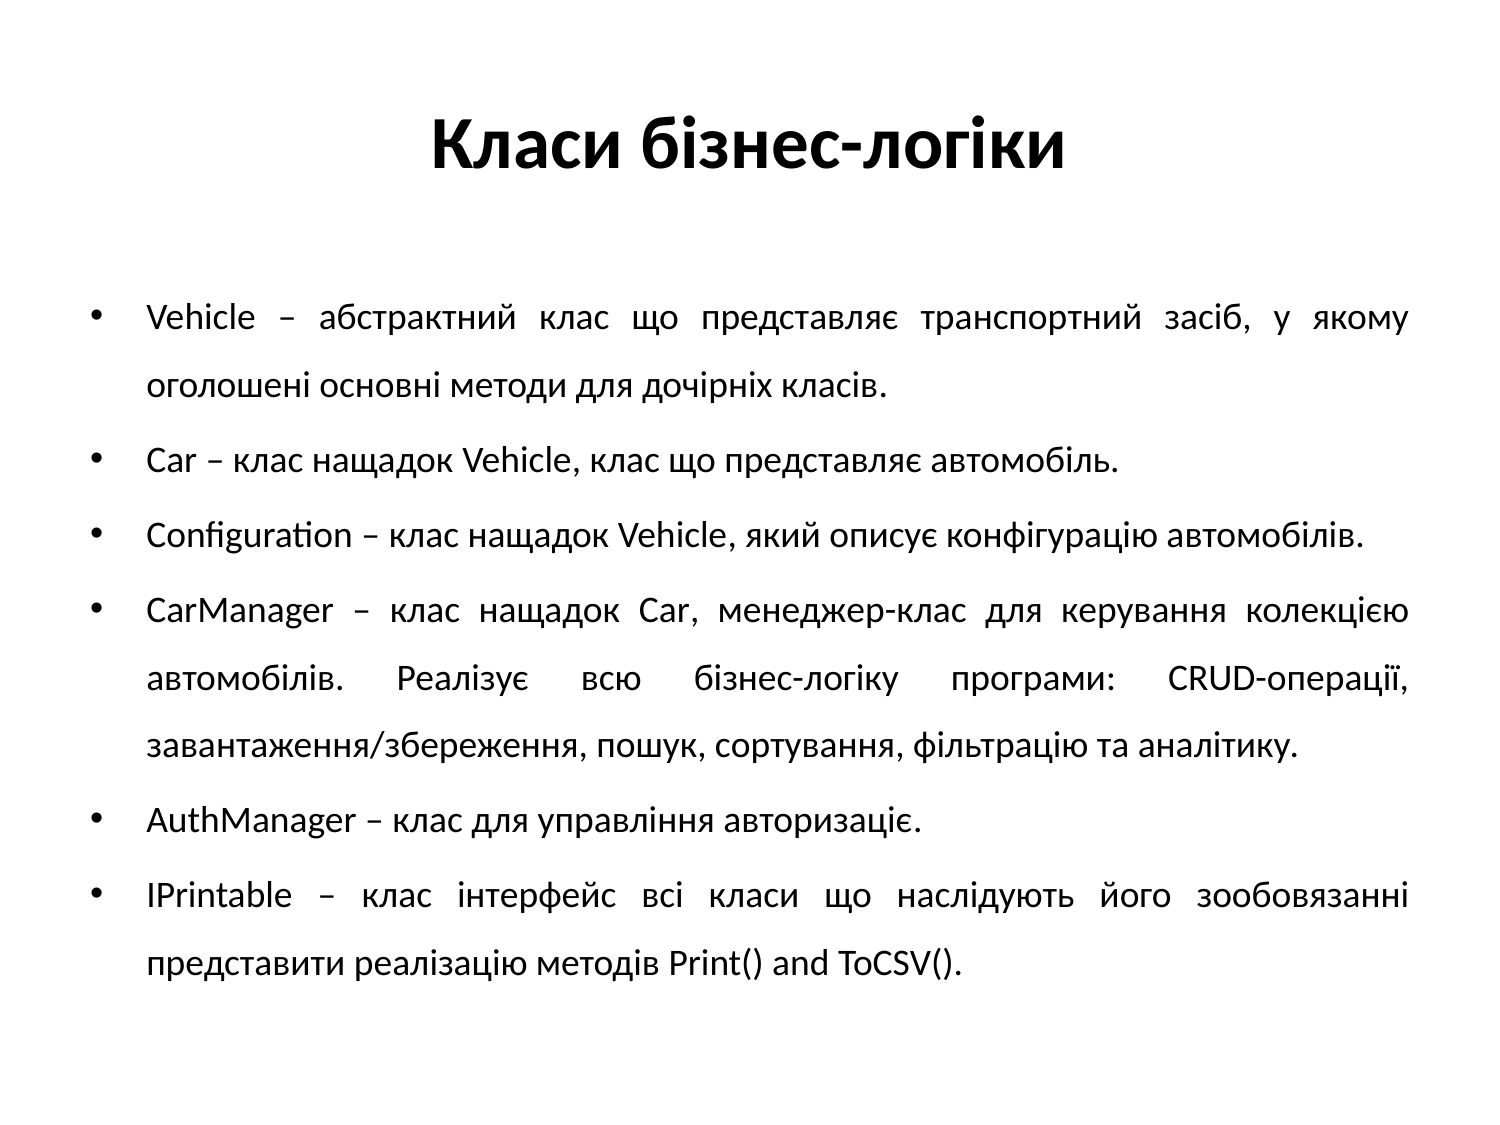

# Класи бізнес-логіки
Vehicle – абстрактний клас що представляє транспортний засіб, у якому оголошені основні методи для дочірніх класів.
Car – клас нащадок Vehicle, клас що представляє автомобіль.
Configuration – клас нащадок Vehicle, який описує конфігурацію автомобілів.
CarManager – клас нащадок Car, менеджер-клас для керування колекцією автомобілів. Реалізує всю бізнес-логіку програми: CRUD-операції, завантаження/збереження, пошук, сортування, фільтрацію та аналітику.
AuthManager – клас для управління авторизаціє.
IPrintable – клас інтерфейс всі класи що наслідують його зообовязанні представити реалізацію методів Print() and ToCSV().